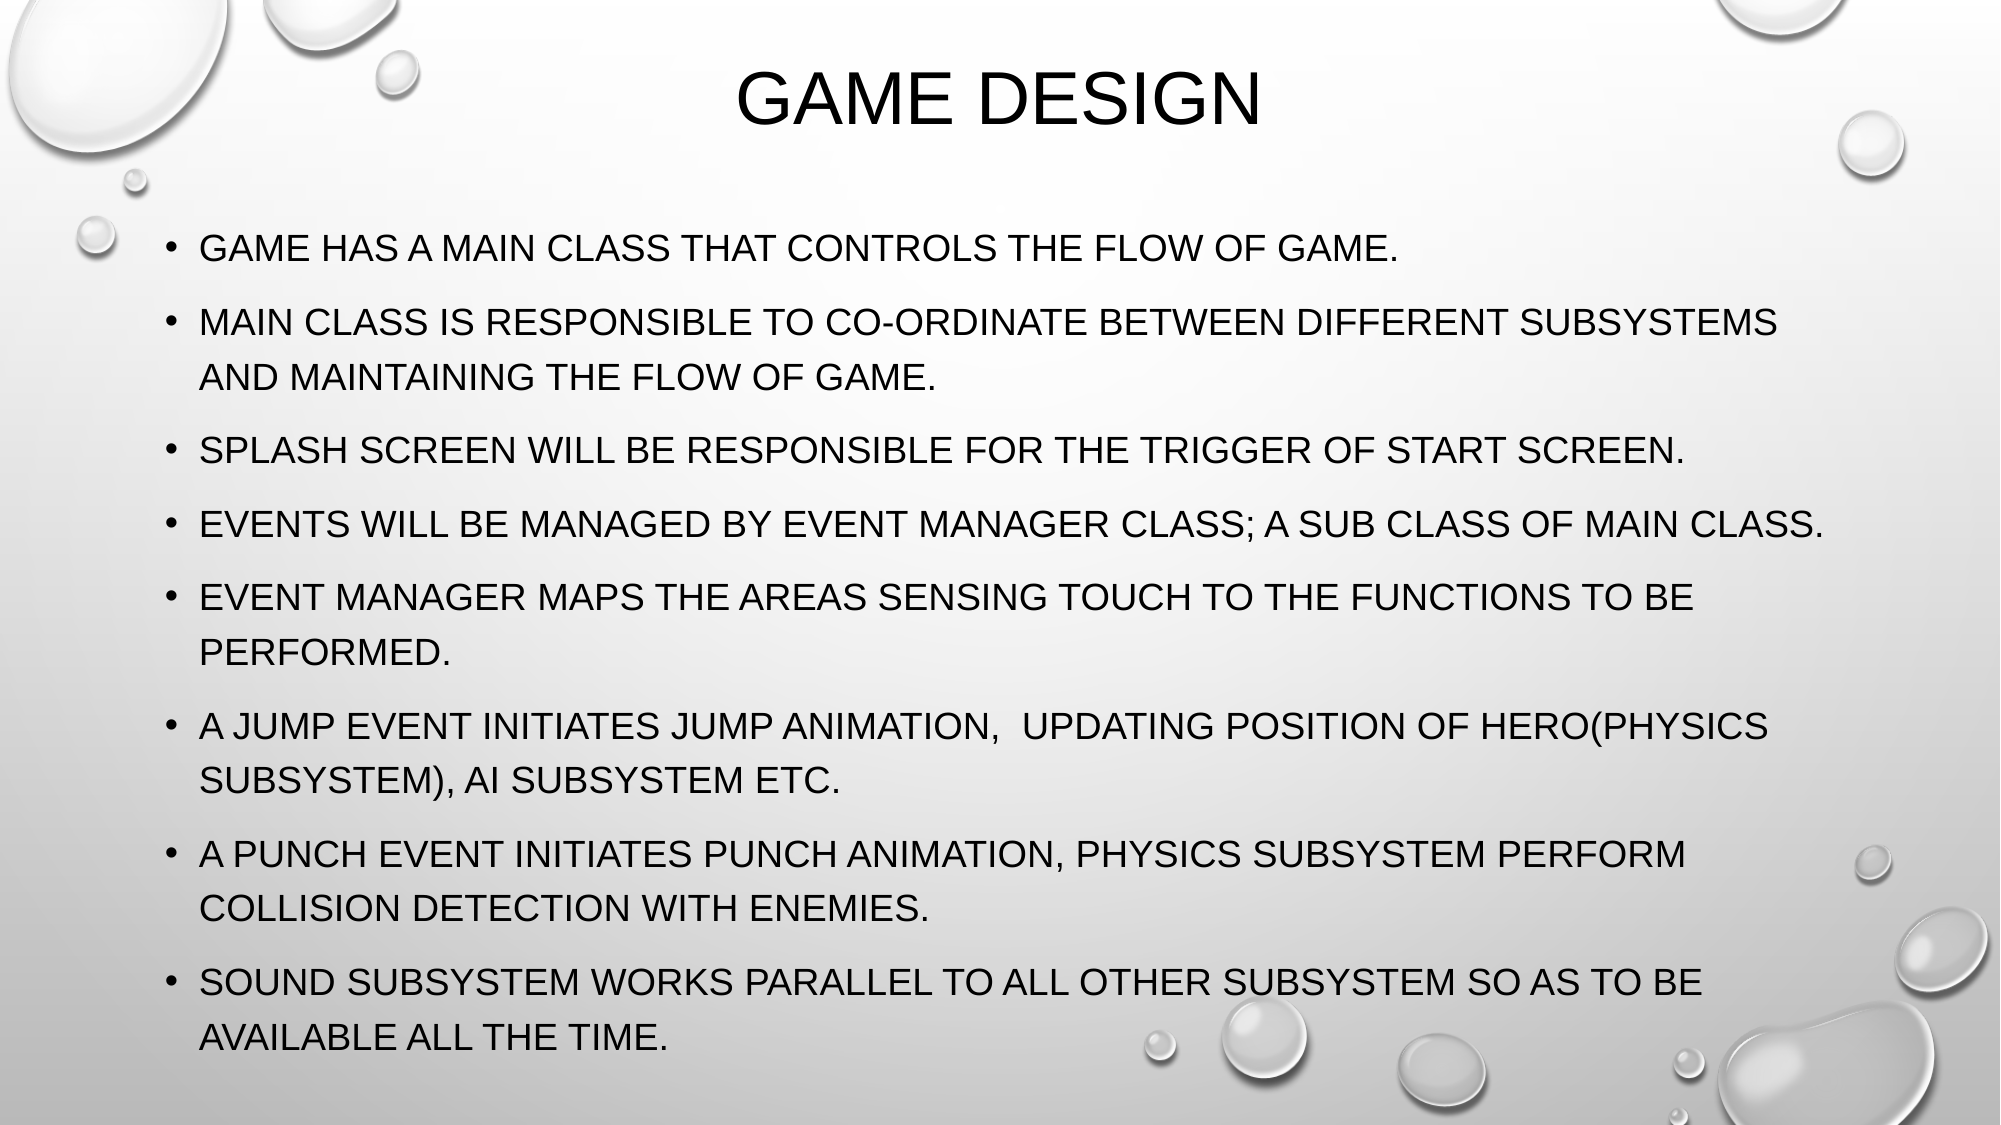

# Game design
Game has a main class that controls the flow of game.
Main class is responsible to co-ordinate between different subsystems and maintaining the flow of game.
Splash screen will be responsible for the trigger of start screen.
Events will be managed by Event manager class; A sub class of main class.
Event manager maps the areas sensing touch to the functions to be performed.
A jump event initiates jump animation,  updating position of hero(Physics subsystem), ai subsystem etc.
A punch event initiates punch animation, physics subsystem perform collision detection with enemies.
Sound Subsystem works parallel to all other subsystem so as to be available all the time.